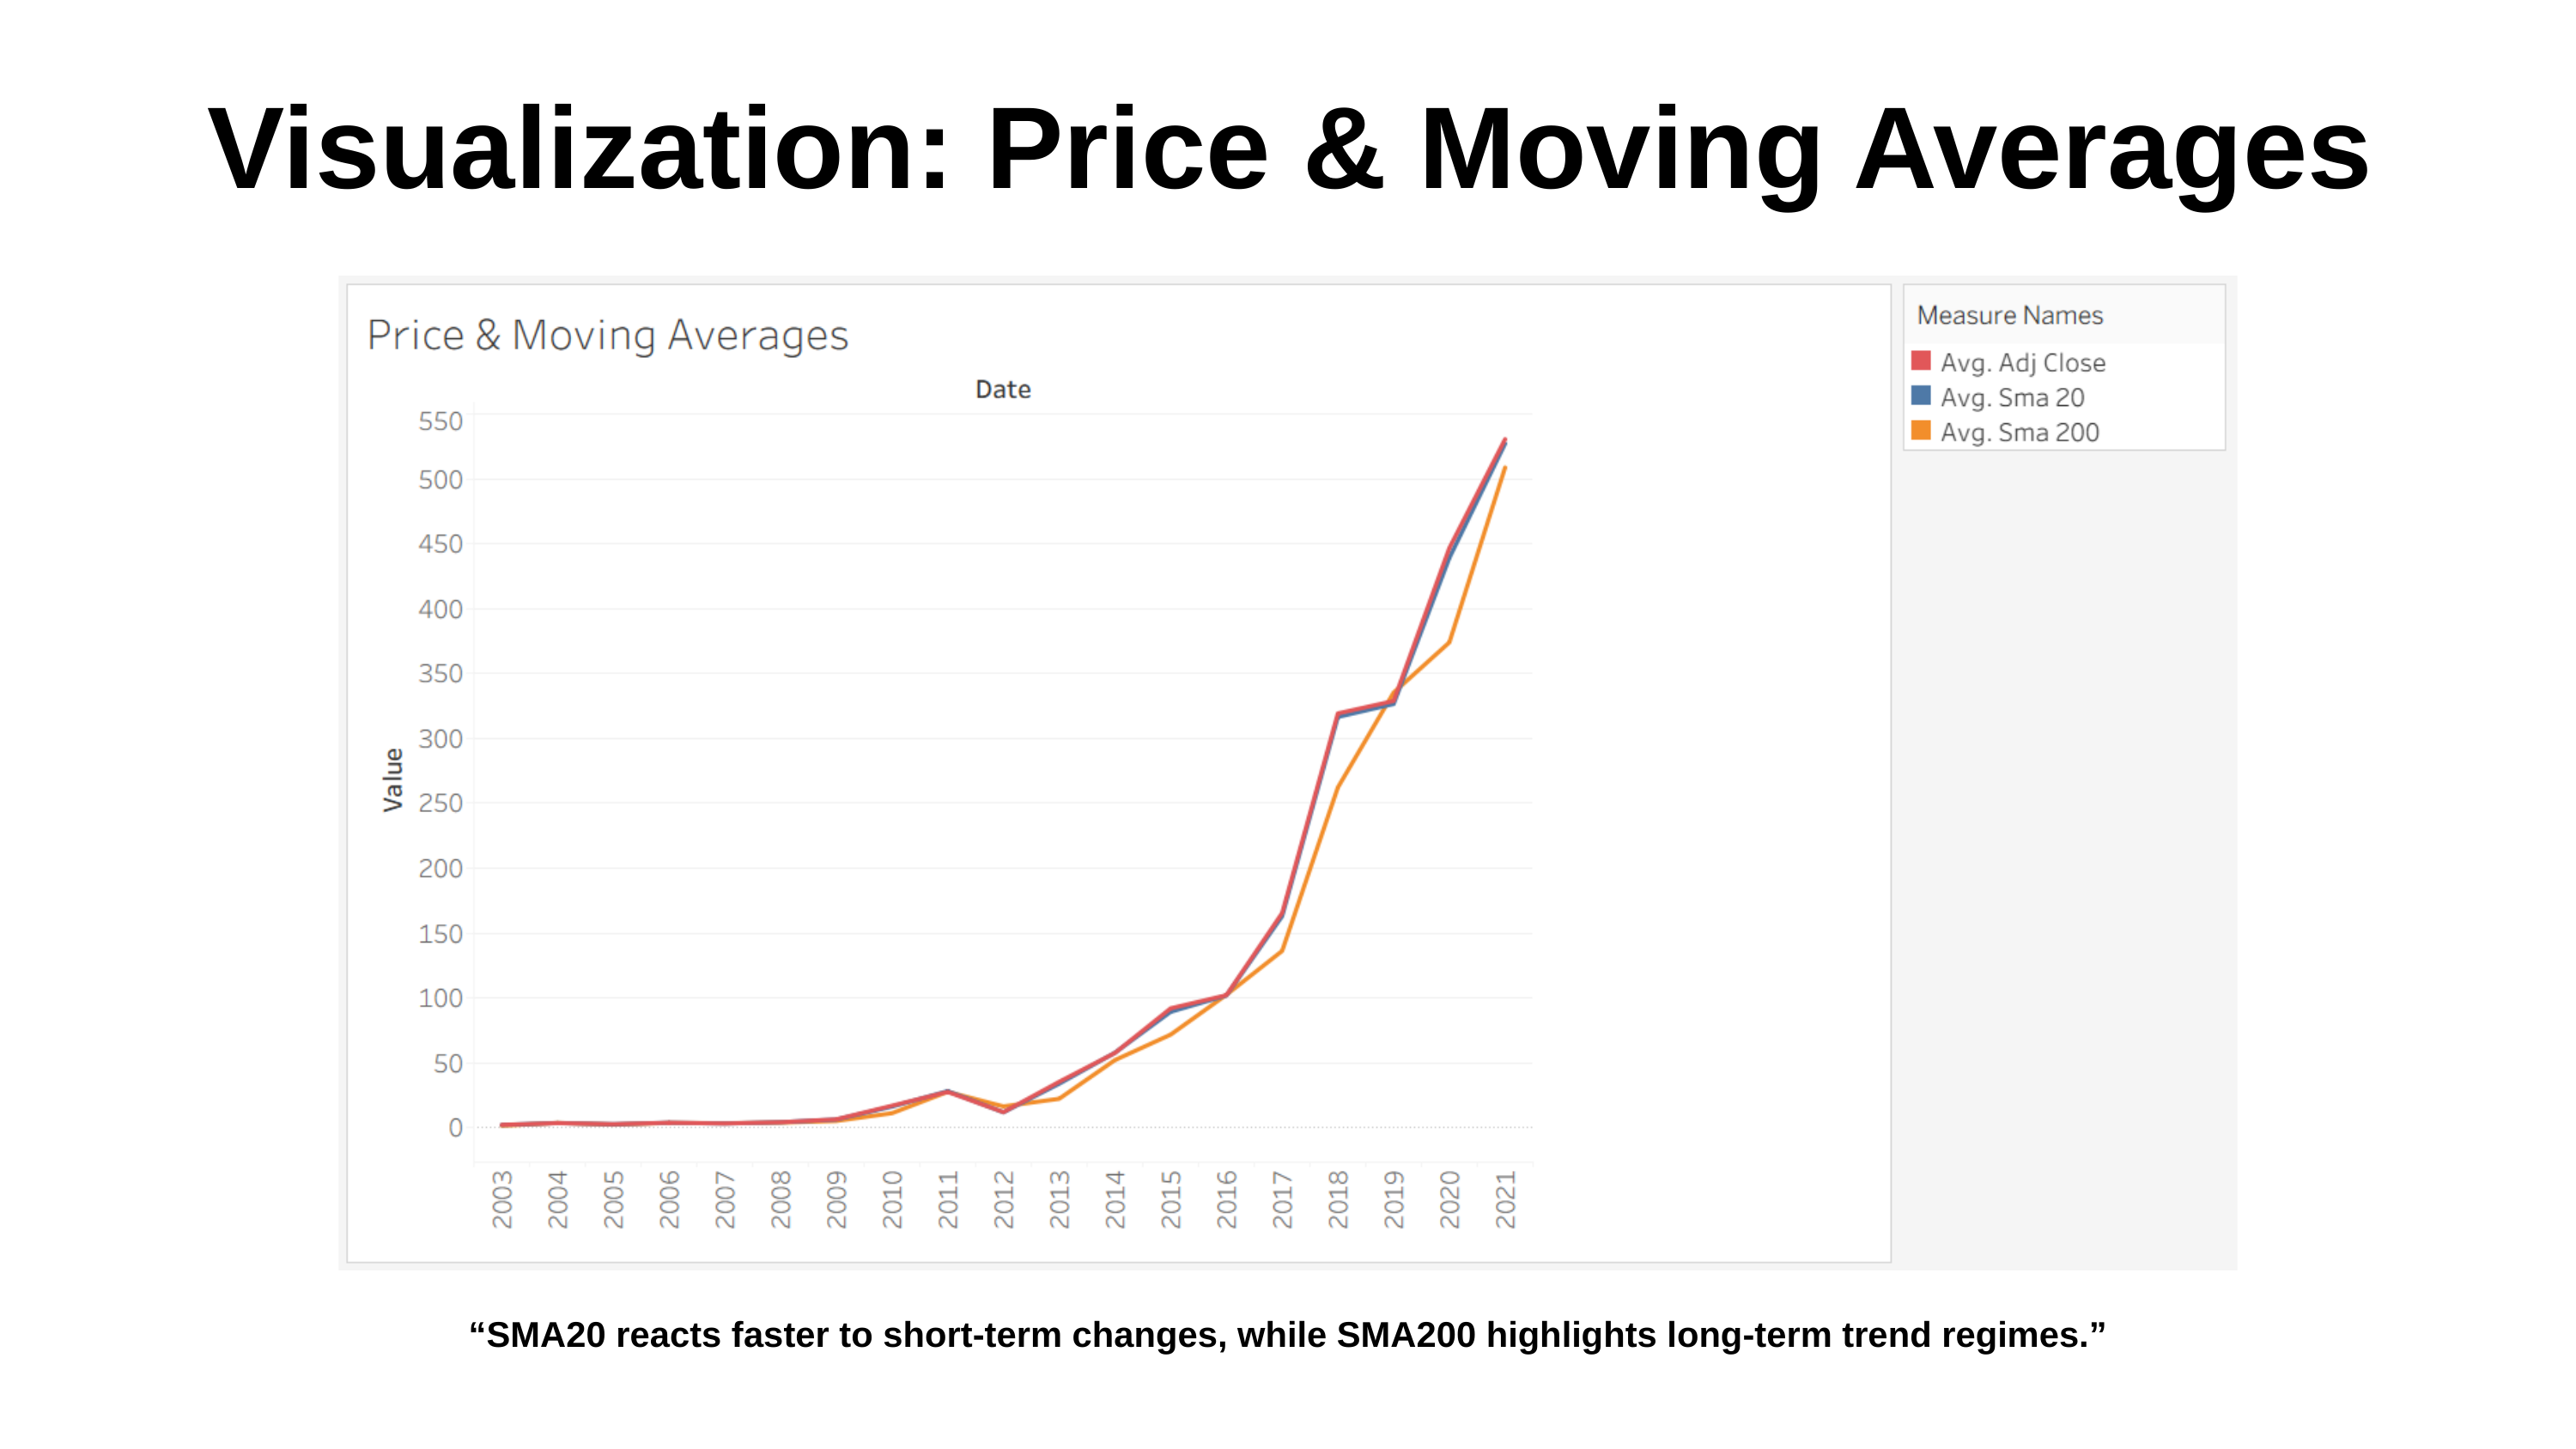

Visualization: Price & Moving Averages

“SMA20 reacts faster to short-term changes, while SMA200 highlights long-term trend regimes.”